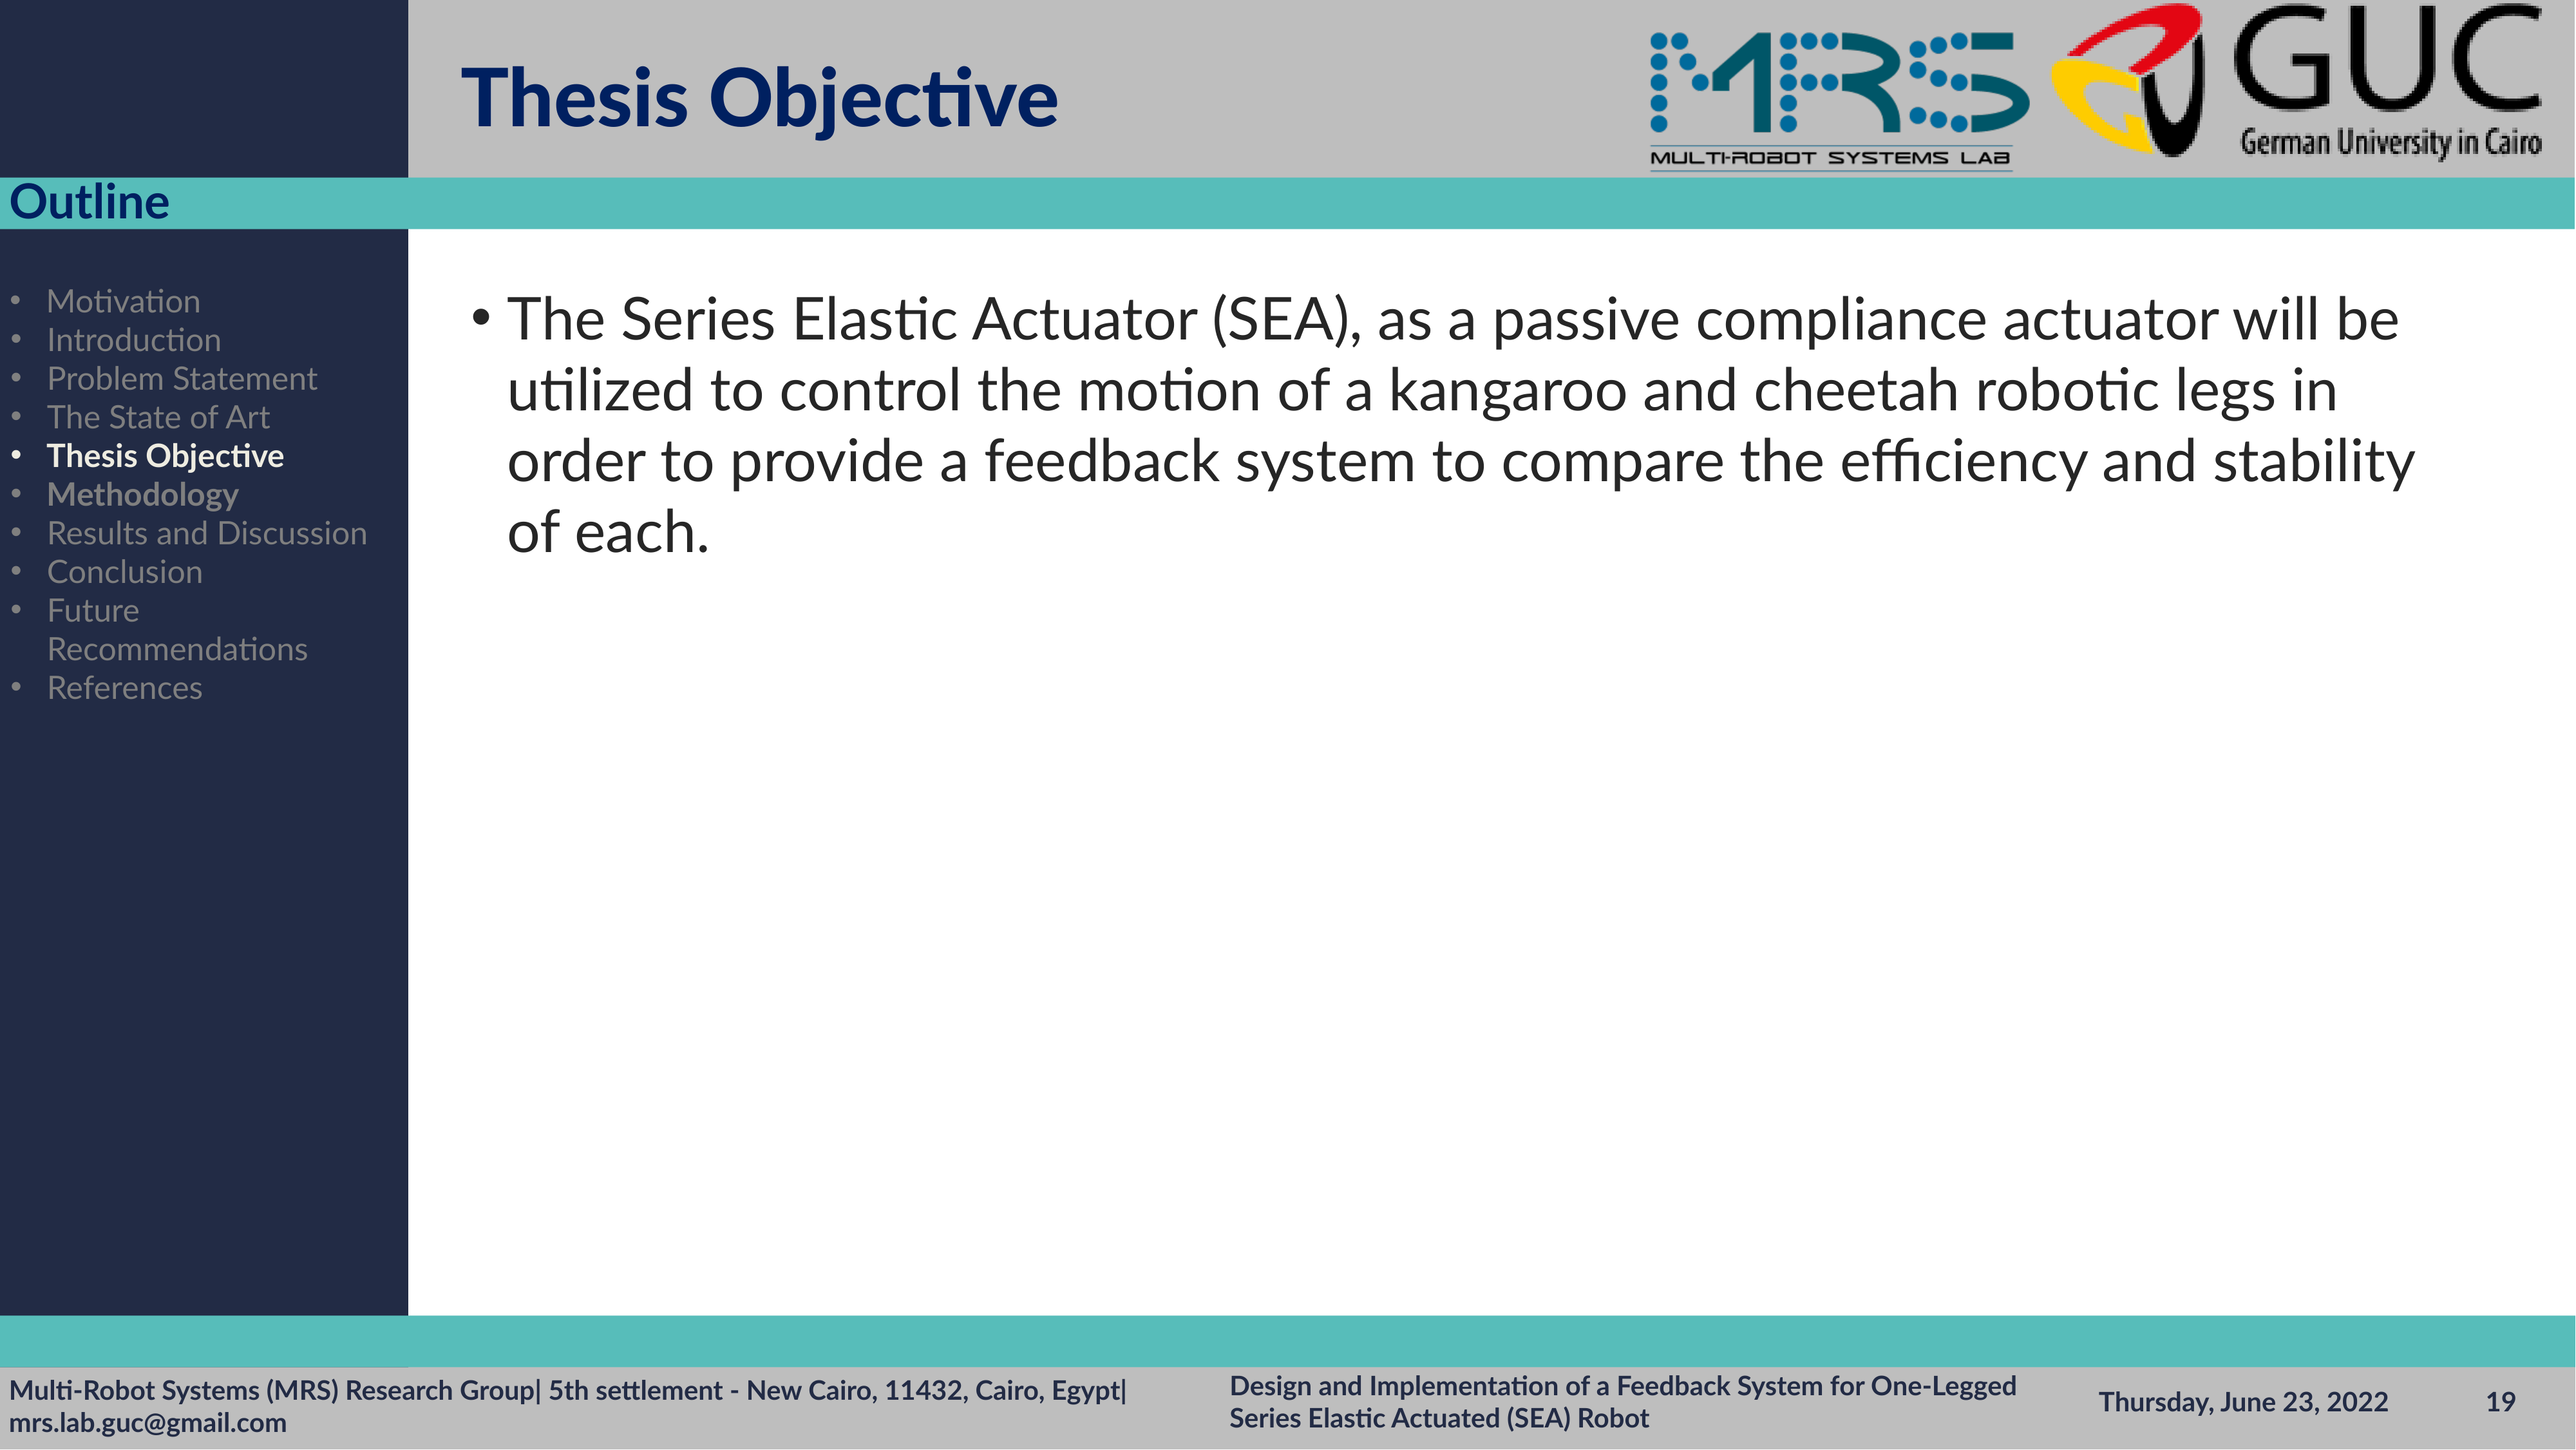

# Thesis Objective
Motivation
Introduction
Problem Statement
The State of Art
Thesis Objective
Methodology
Results and Discussion
Conclusion
Future Recommendations
References

The Series Elastic Actuator (SEA), as a passive compliance actuator will be utilized to control the motion of a kangaroo and cheetah robotic legs in order to provide a feedback system to compare the efficiency and stability of each.

Design and Implementation of a Feedback System for One-Legged Series Elastic Actuated (SEA) Robot
Thursday, June 23, 2022
19